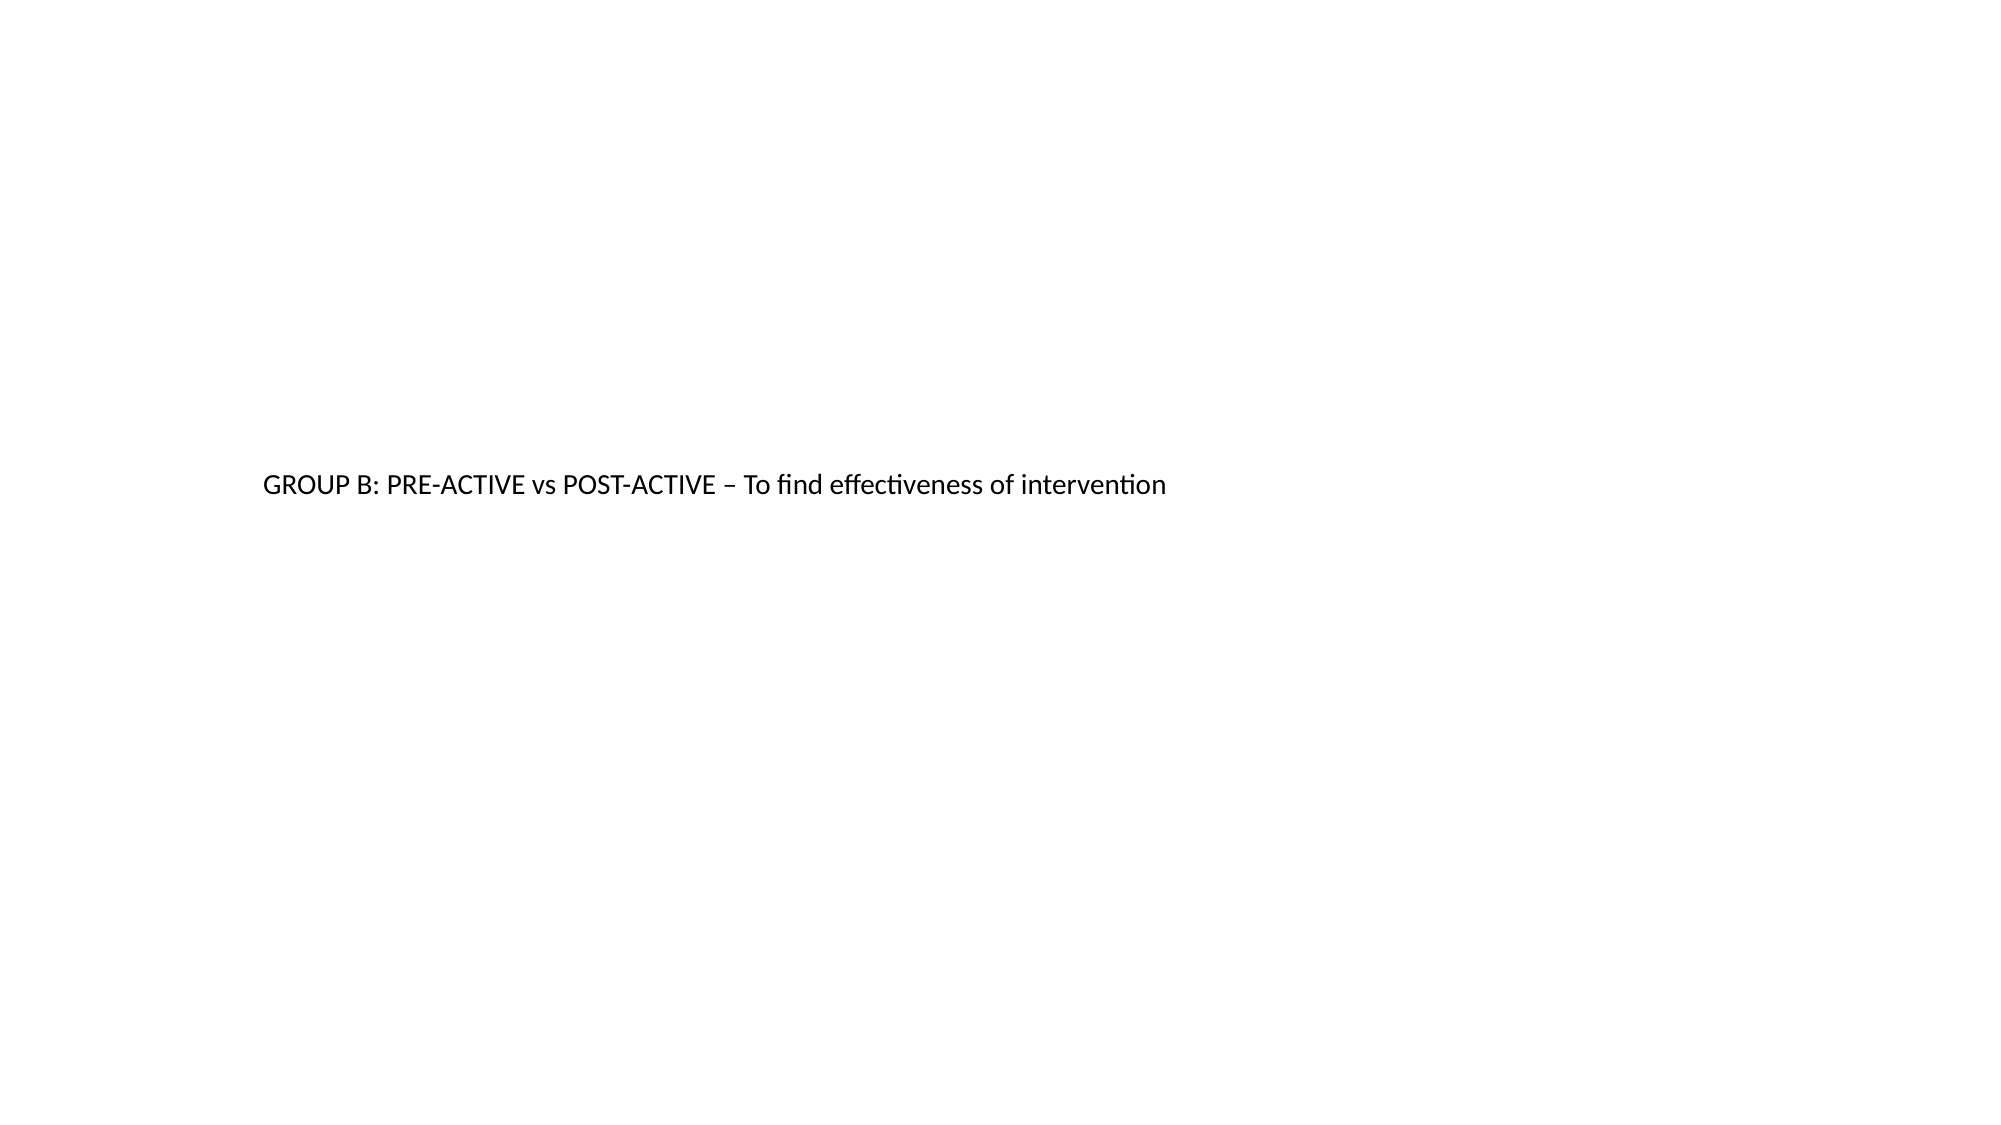

GROUP B: PRE-ACTIVE vs POST-ACTIVE – To find effectiveness of intervention